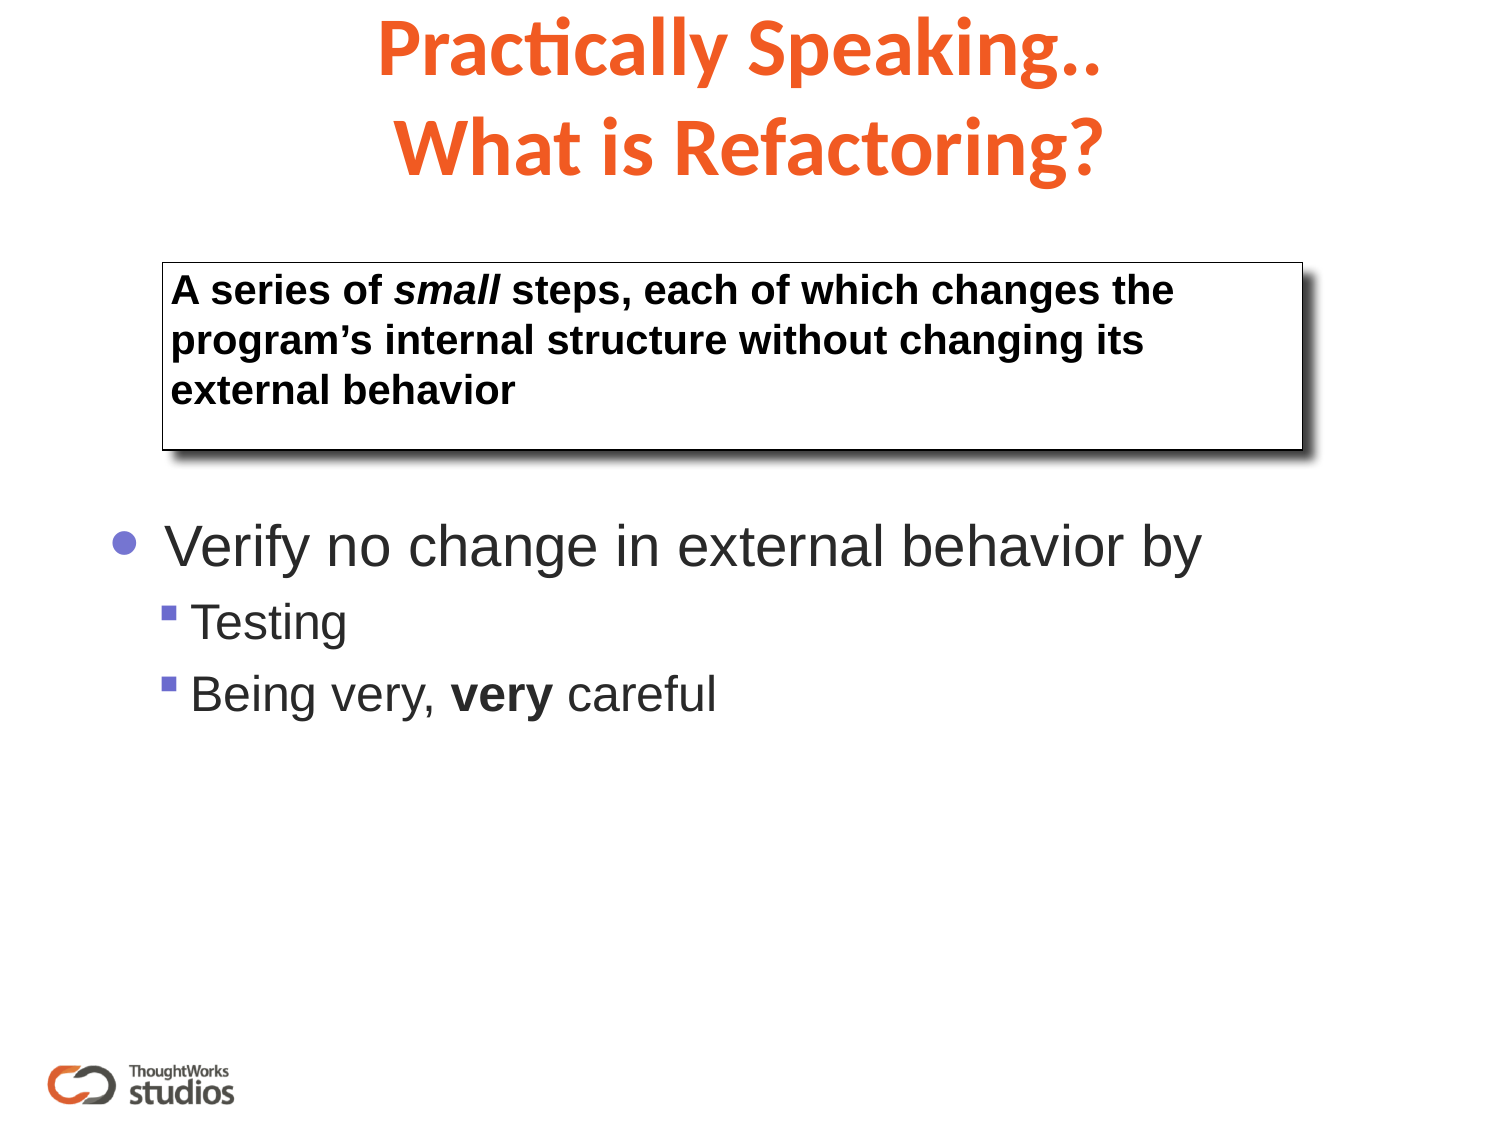

# Practically Speaking.. What is Refactoring?

A series of small steps, each of which changes the program’s internal structure without changing its external behavior
Verify no change in external behavior by
Testing
Being very, very careful